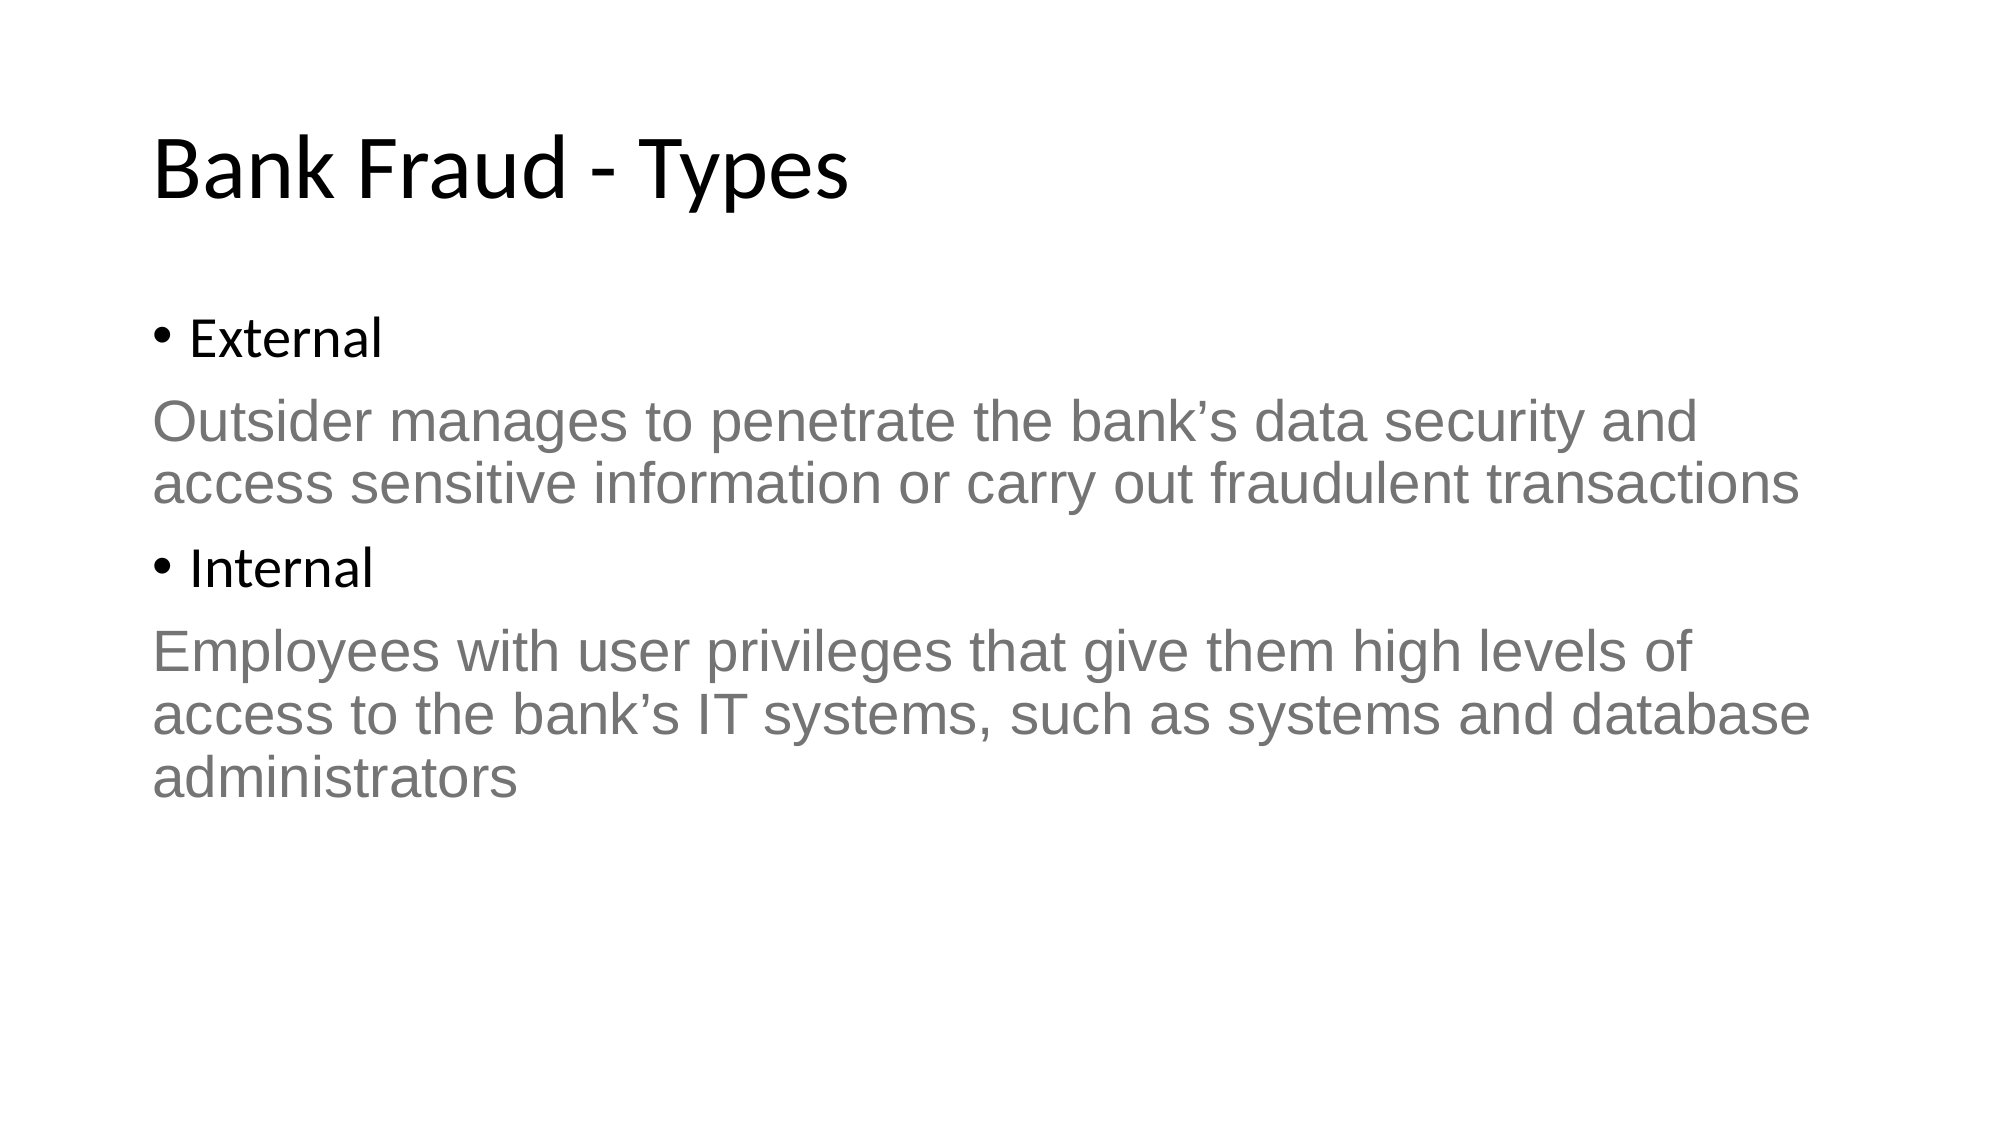

# Bank Fraud - Types
External
Outsider manages to penetrate the bank’s data security and access sensitive information or carry out fraudulent transactions
Internal
Employees with user privileges that give them high levels of access to the bank’s IT systems, such as systems and database administrators